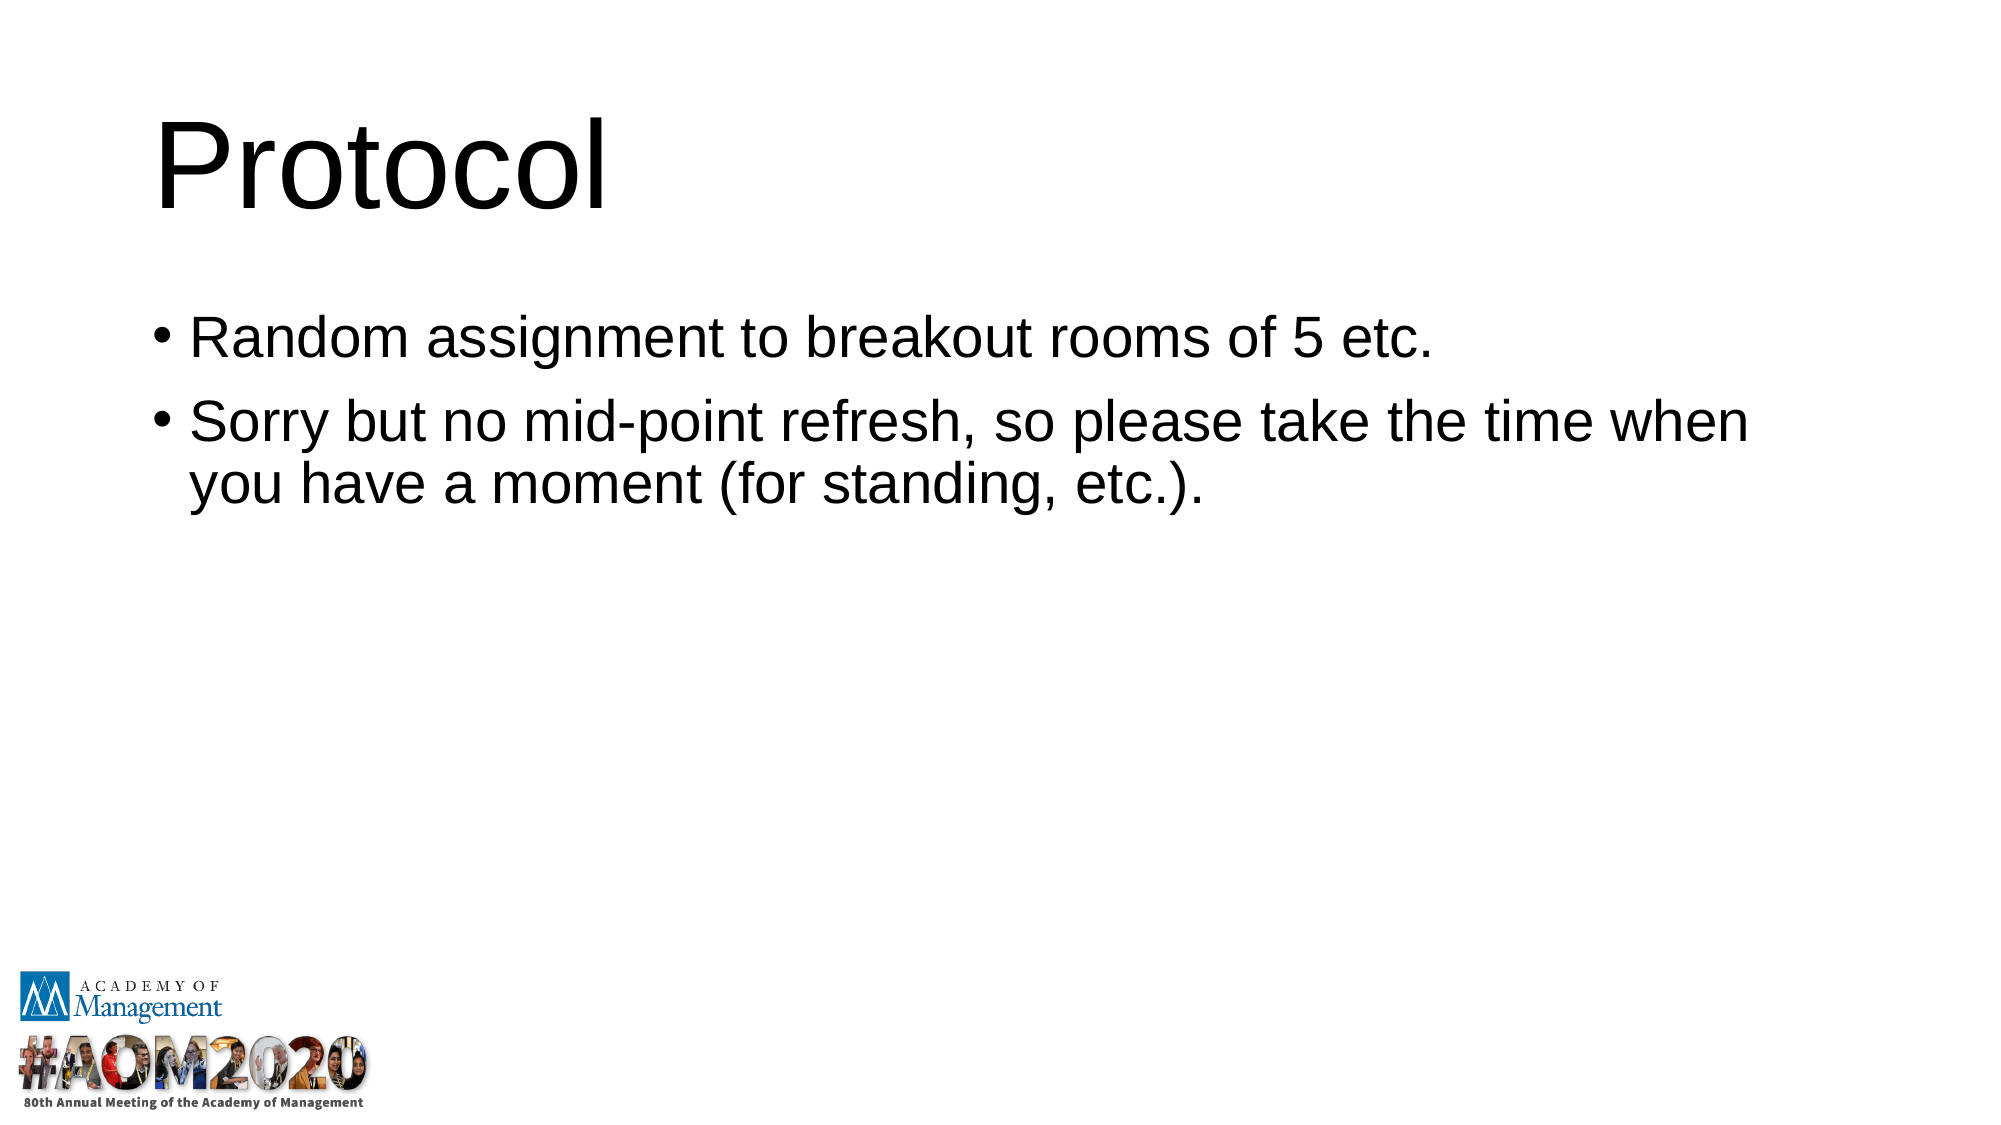

# Protocol
Random assignment to breakout rooms of 5 etc.
Sorry but no mid-point refresh, so please take the time when you have a moment (for standing, etc.).